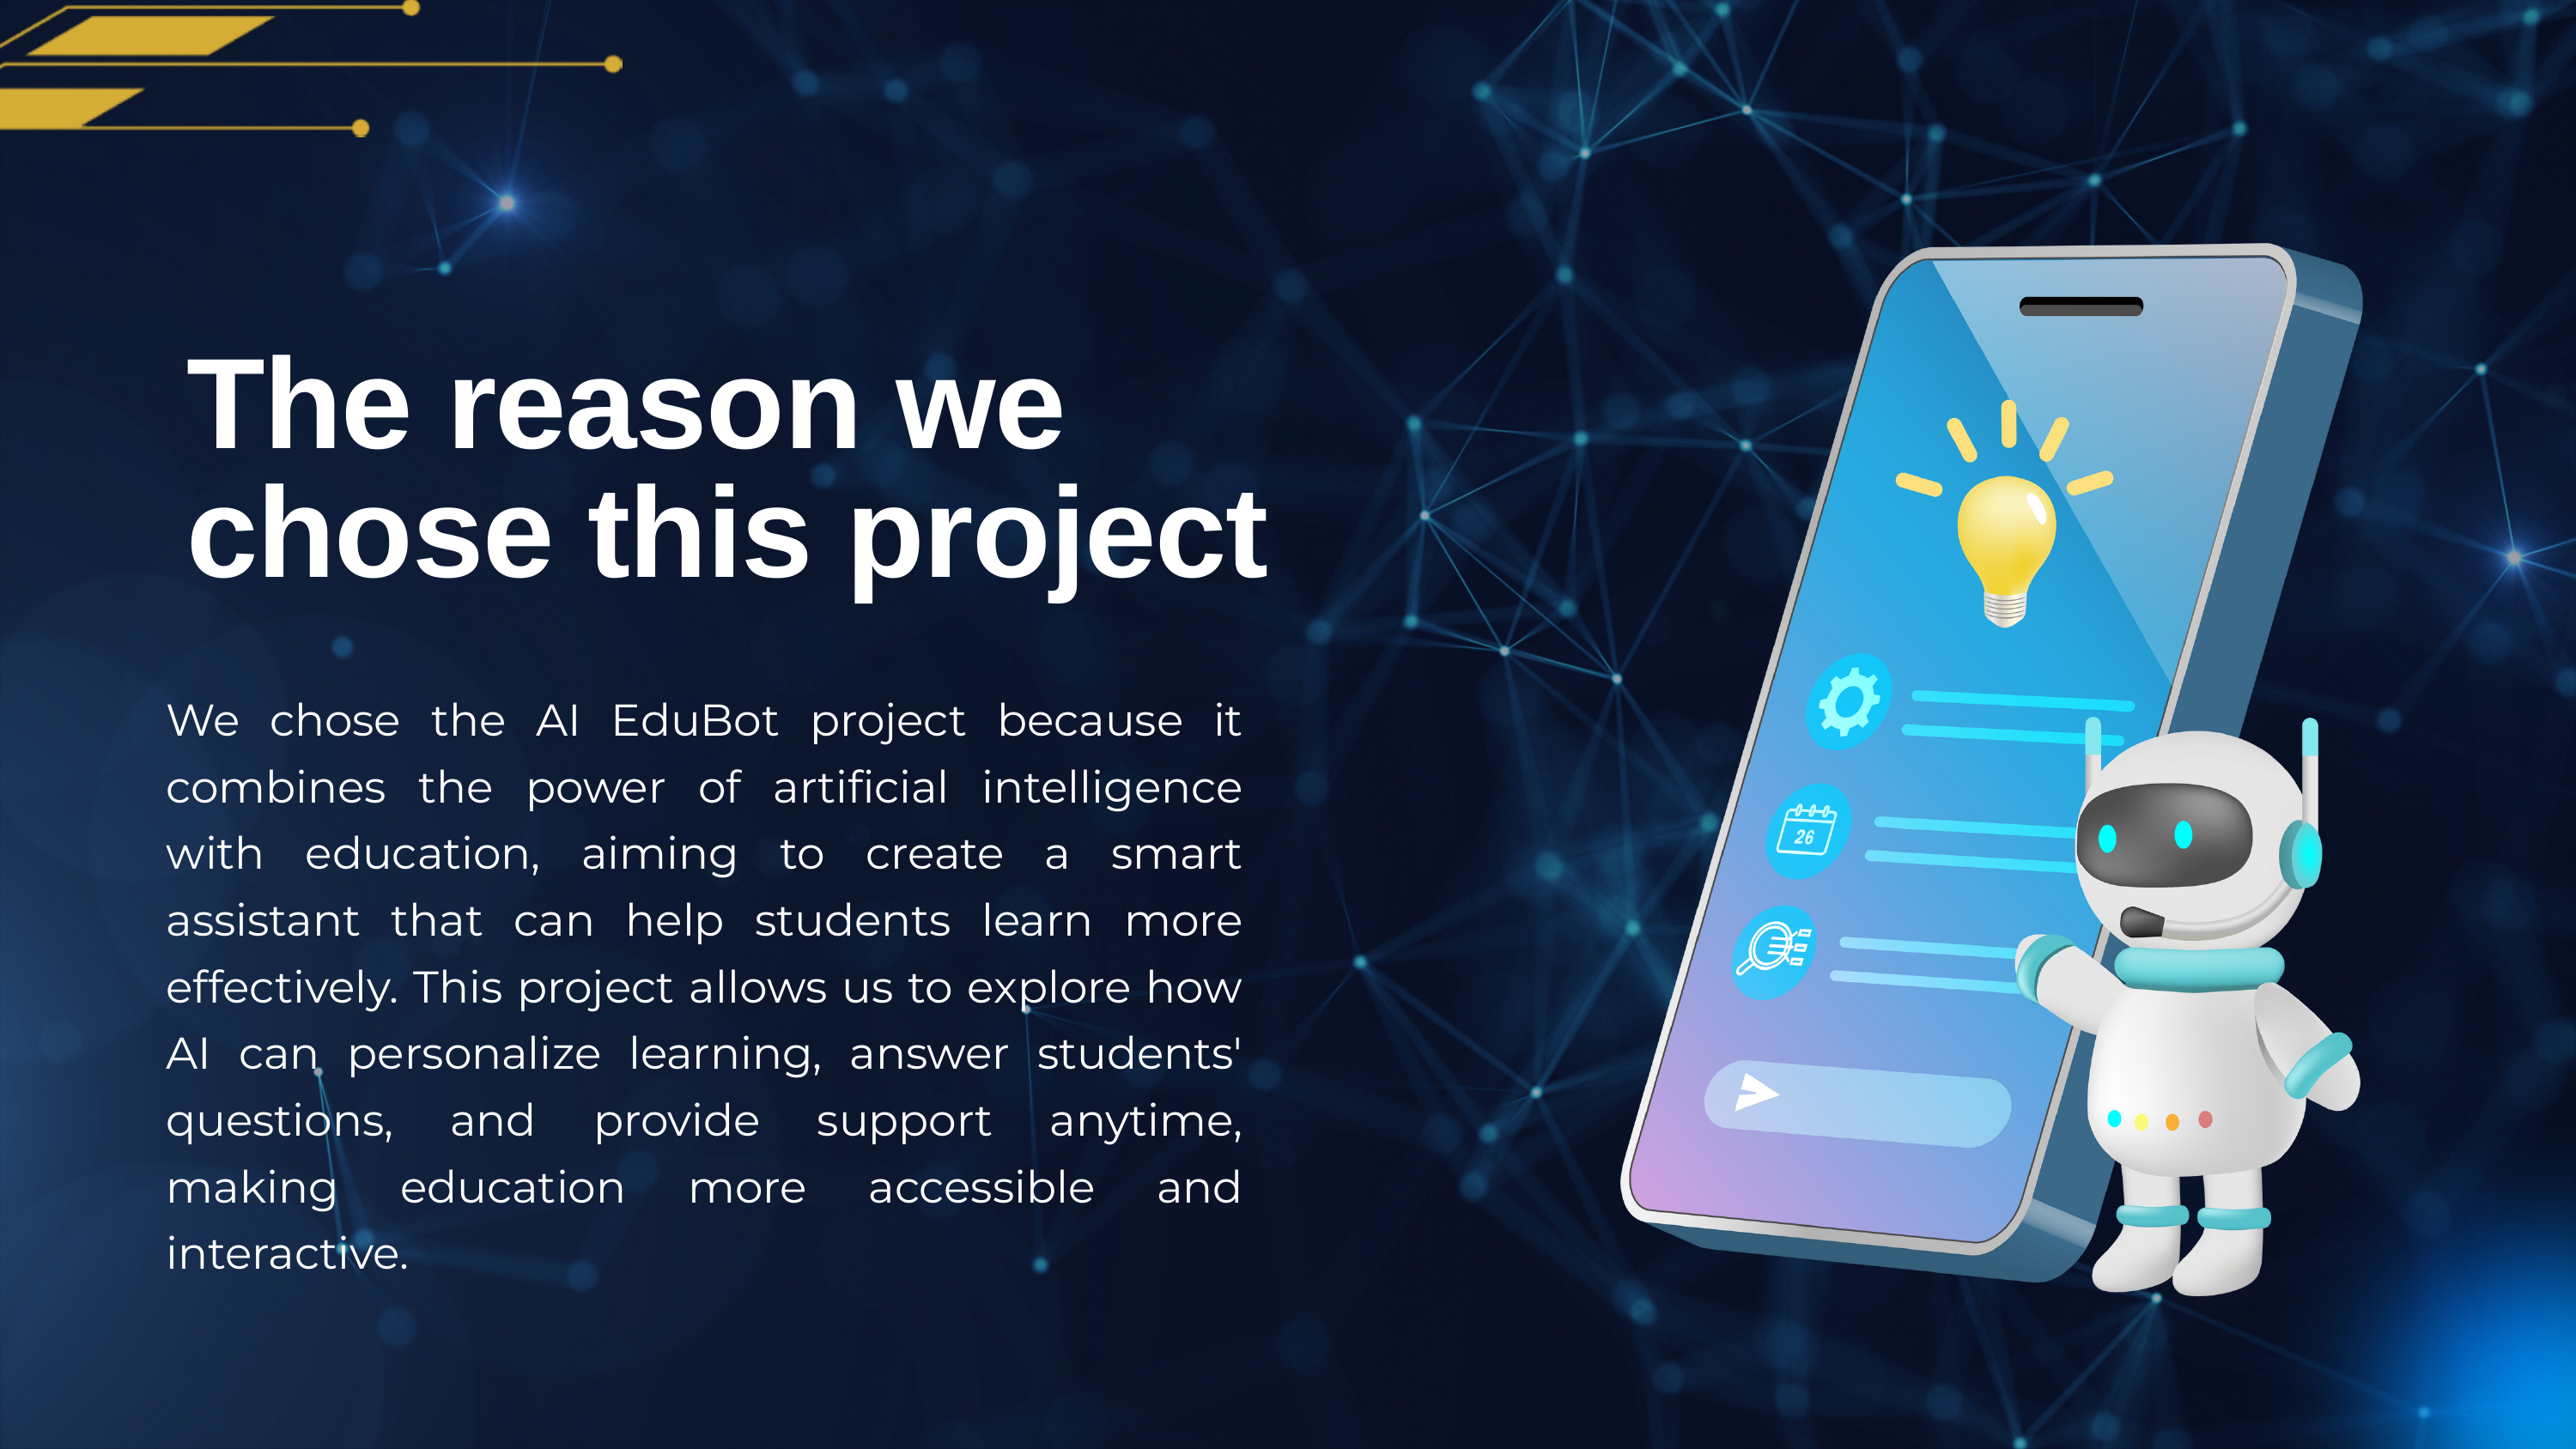

The reason we chose this project
We chose the AI EduBot project because it combines the power of artificial intelligence with education, aiming to create a smart assistant that can help students learn more effectively. This project allows us to explore how AI can personalize learning, answer students' questions, and provide support anytime, making education more accessible and interactive.